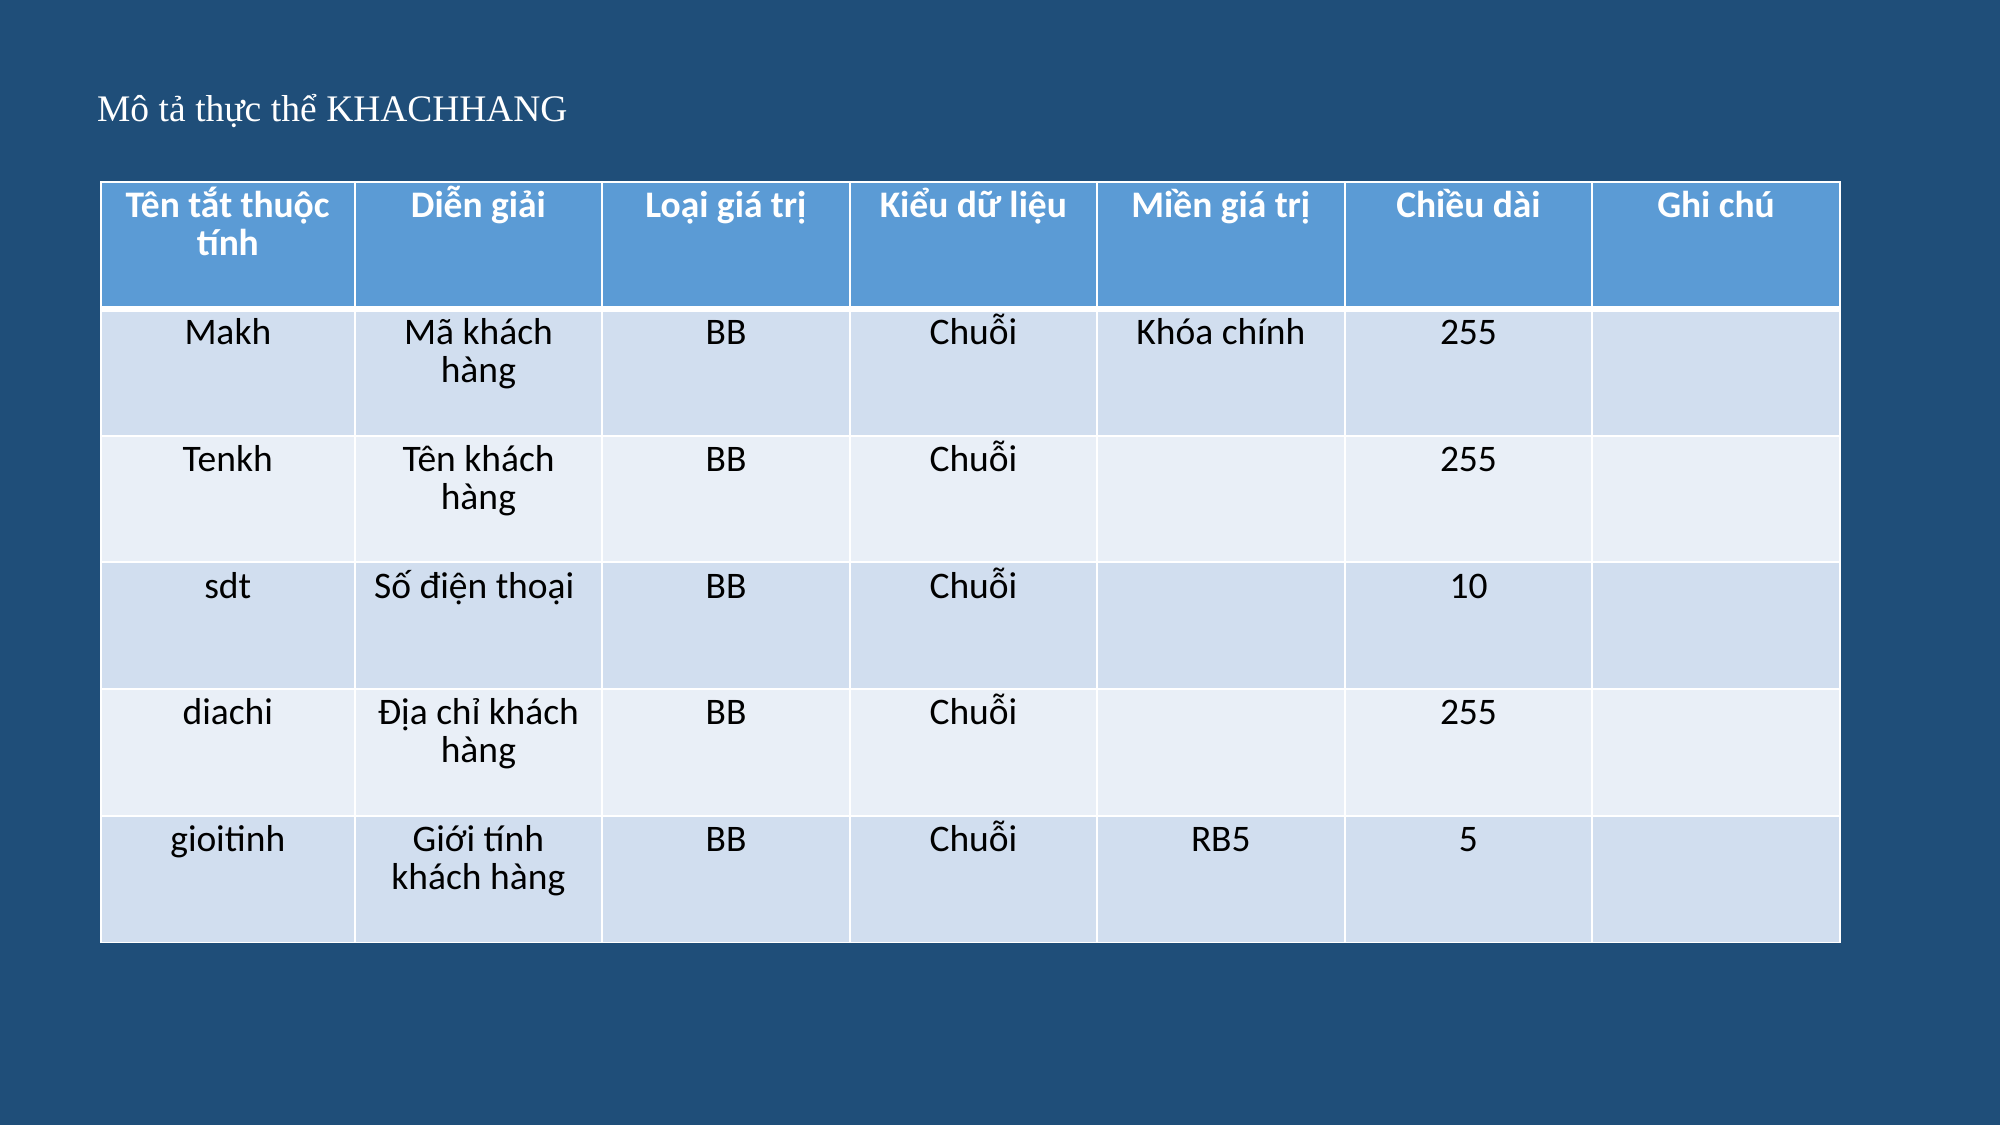

Mô tả thực thể KHACHHANG
| Tên tắt thuộc tính | Diễn giải | Loại giá trị | Kiểu dữ liệu | Miền giá trị | Chiều dài | Ghi chú |
| --- | --- | --- | --- | --- | --- | --- |
| Makh | Mã khách hàng | BB | Chuỗi | Khóa chính | 255 |  |
| Tenkh | Tên khách hàng | BB | Chuỗi |  | 255 |  |
| sdt | Số điện thoại | BB | Chuỗi |  | 10 |  |
| diachi | Địa chỉ khách hàng | BB | Chuỗi |  | 255 |  |
| gioitinh | Giới tính khách hàng | BB | Chuỗi | RB5 | 5 |  |